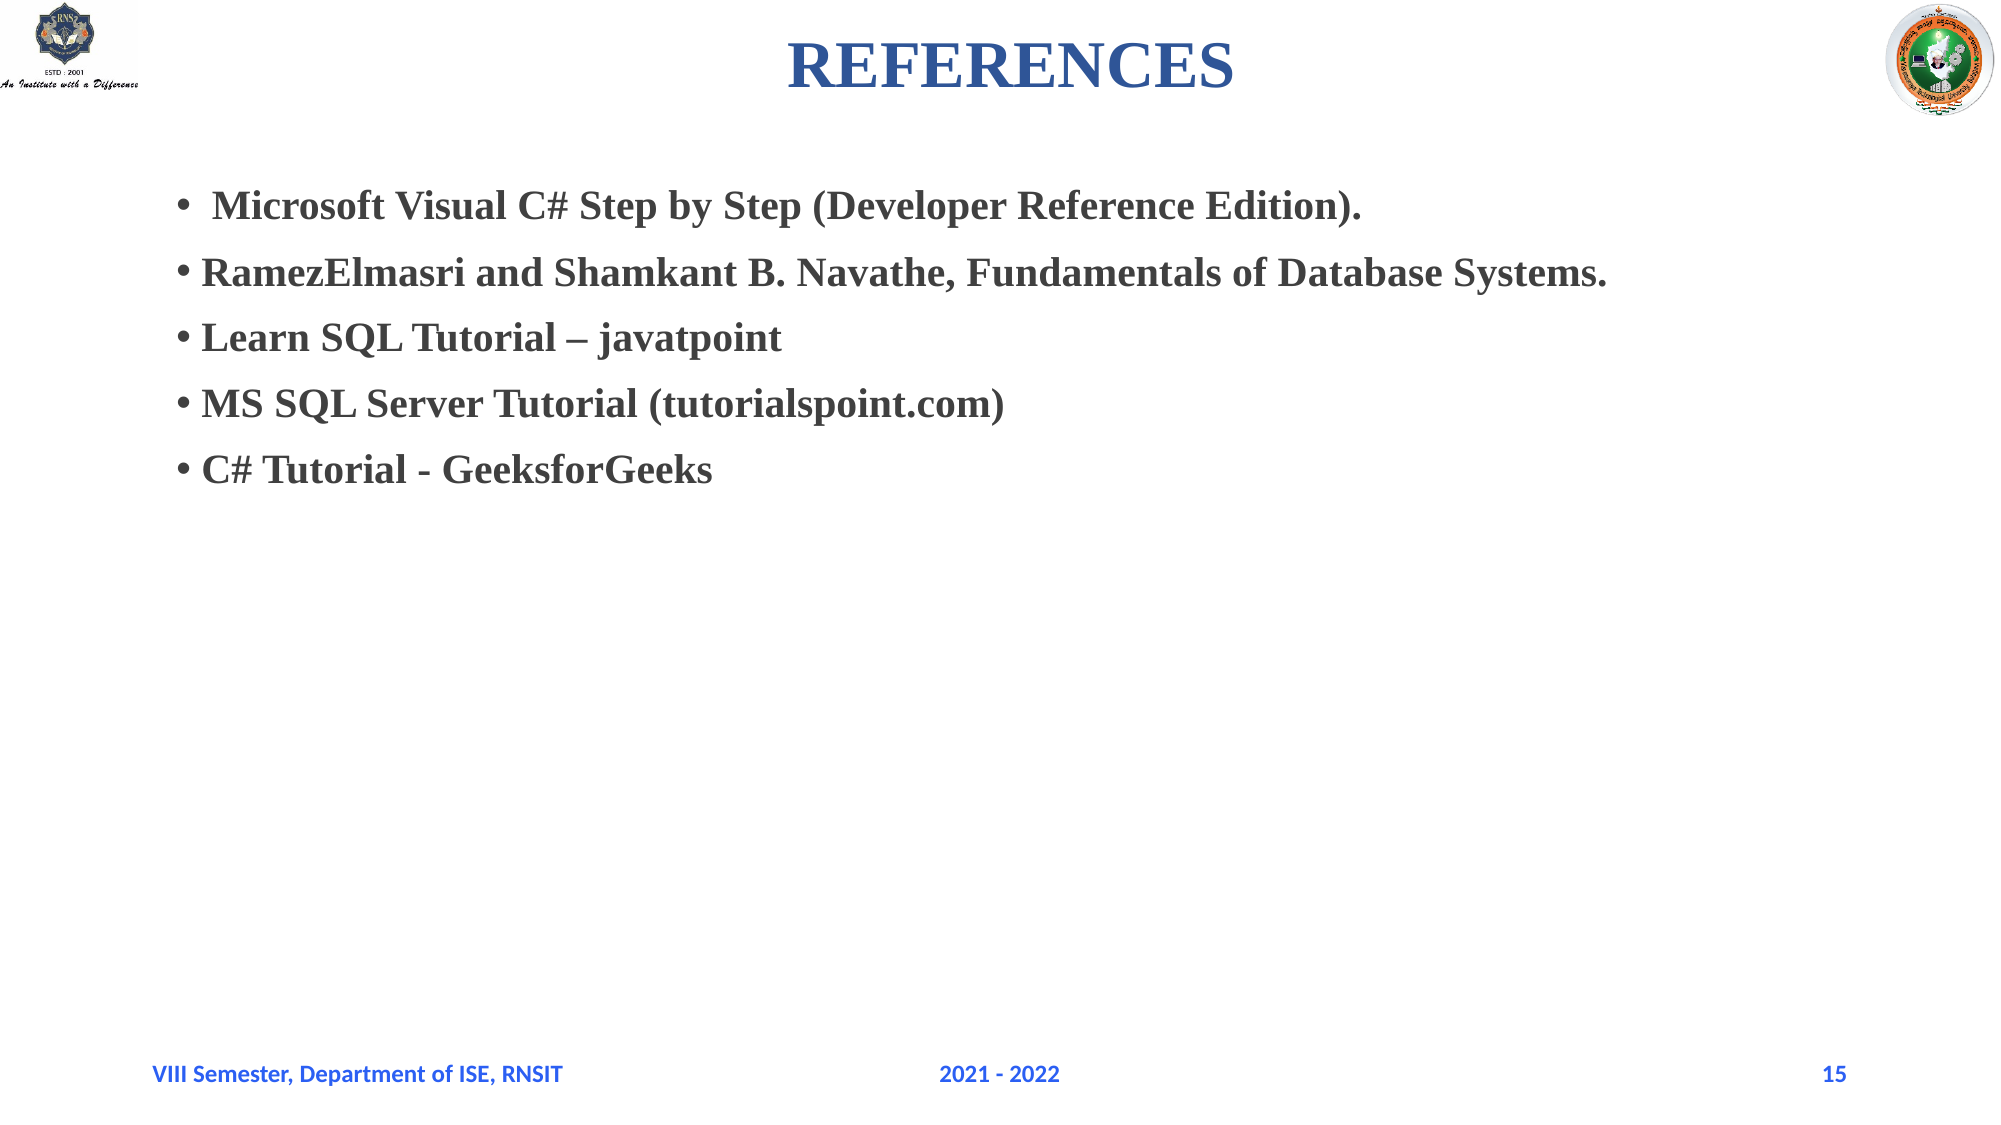

REFERENCES

  Microsoft Visual C# Step by Step (Developer Reference Edition).
 RamezElmasri and Shamkant B. Navathe, Fundamentals of Database Systems.
 Learn SQL Tutorial – javatpoint
 MS SQL Server Tutorial (tutorialspoint.com)
 C# Tutorial - GeeksforGeeks

VIII Semester, Department of ISE, RNSIT
2021 - 2022
15